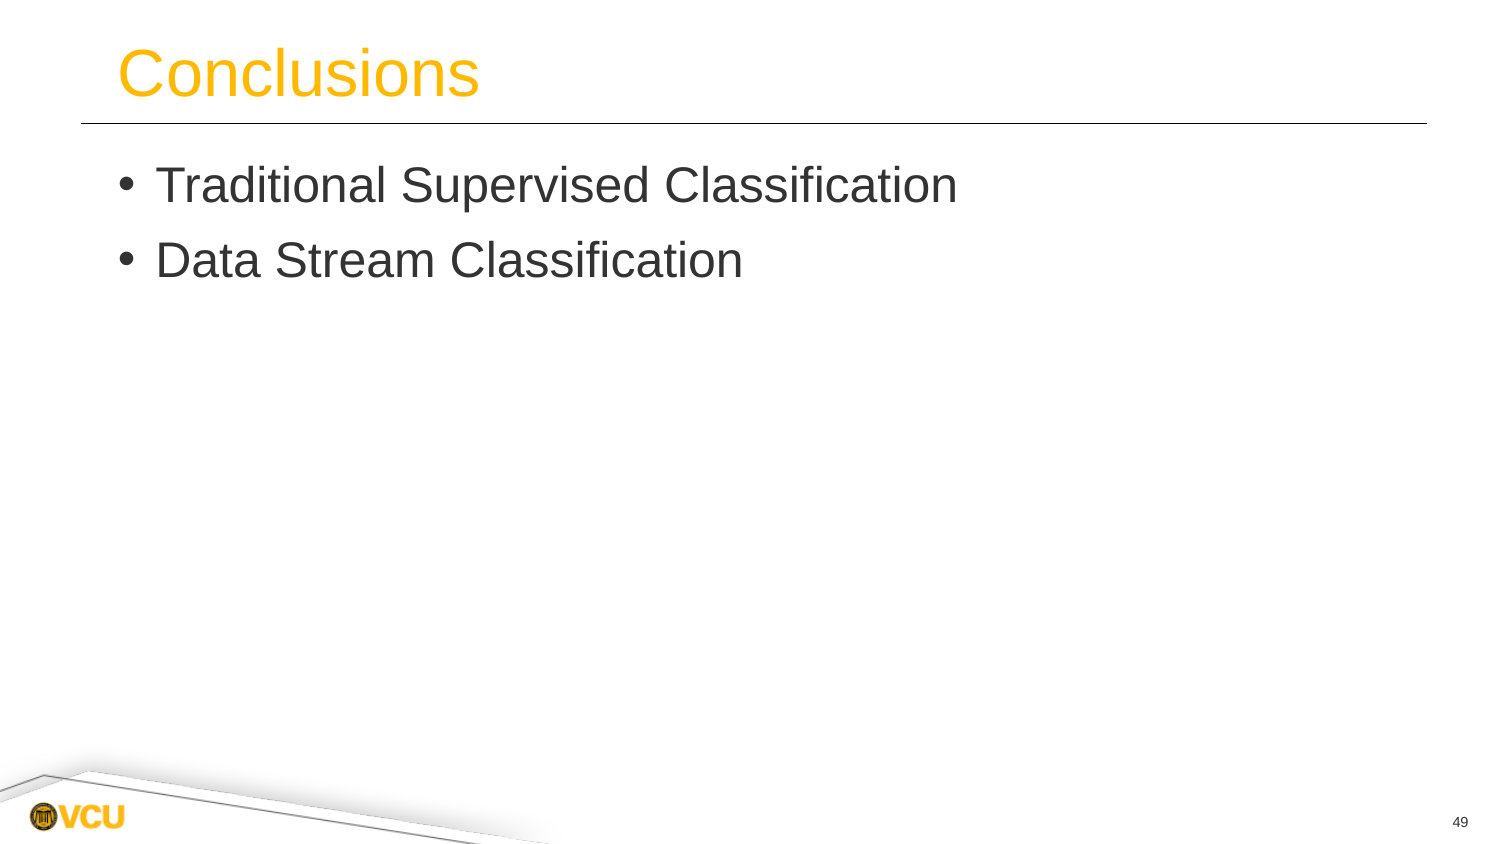

# Conclusions
Traditional Supervised Classification
Data Stream Classification
49